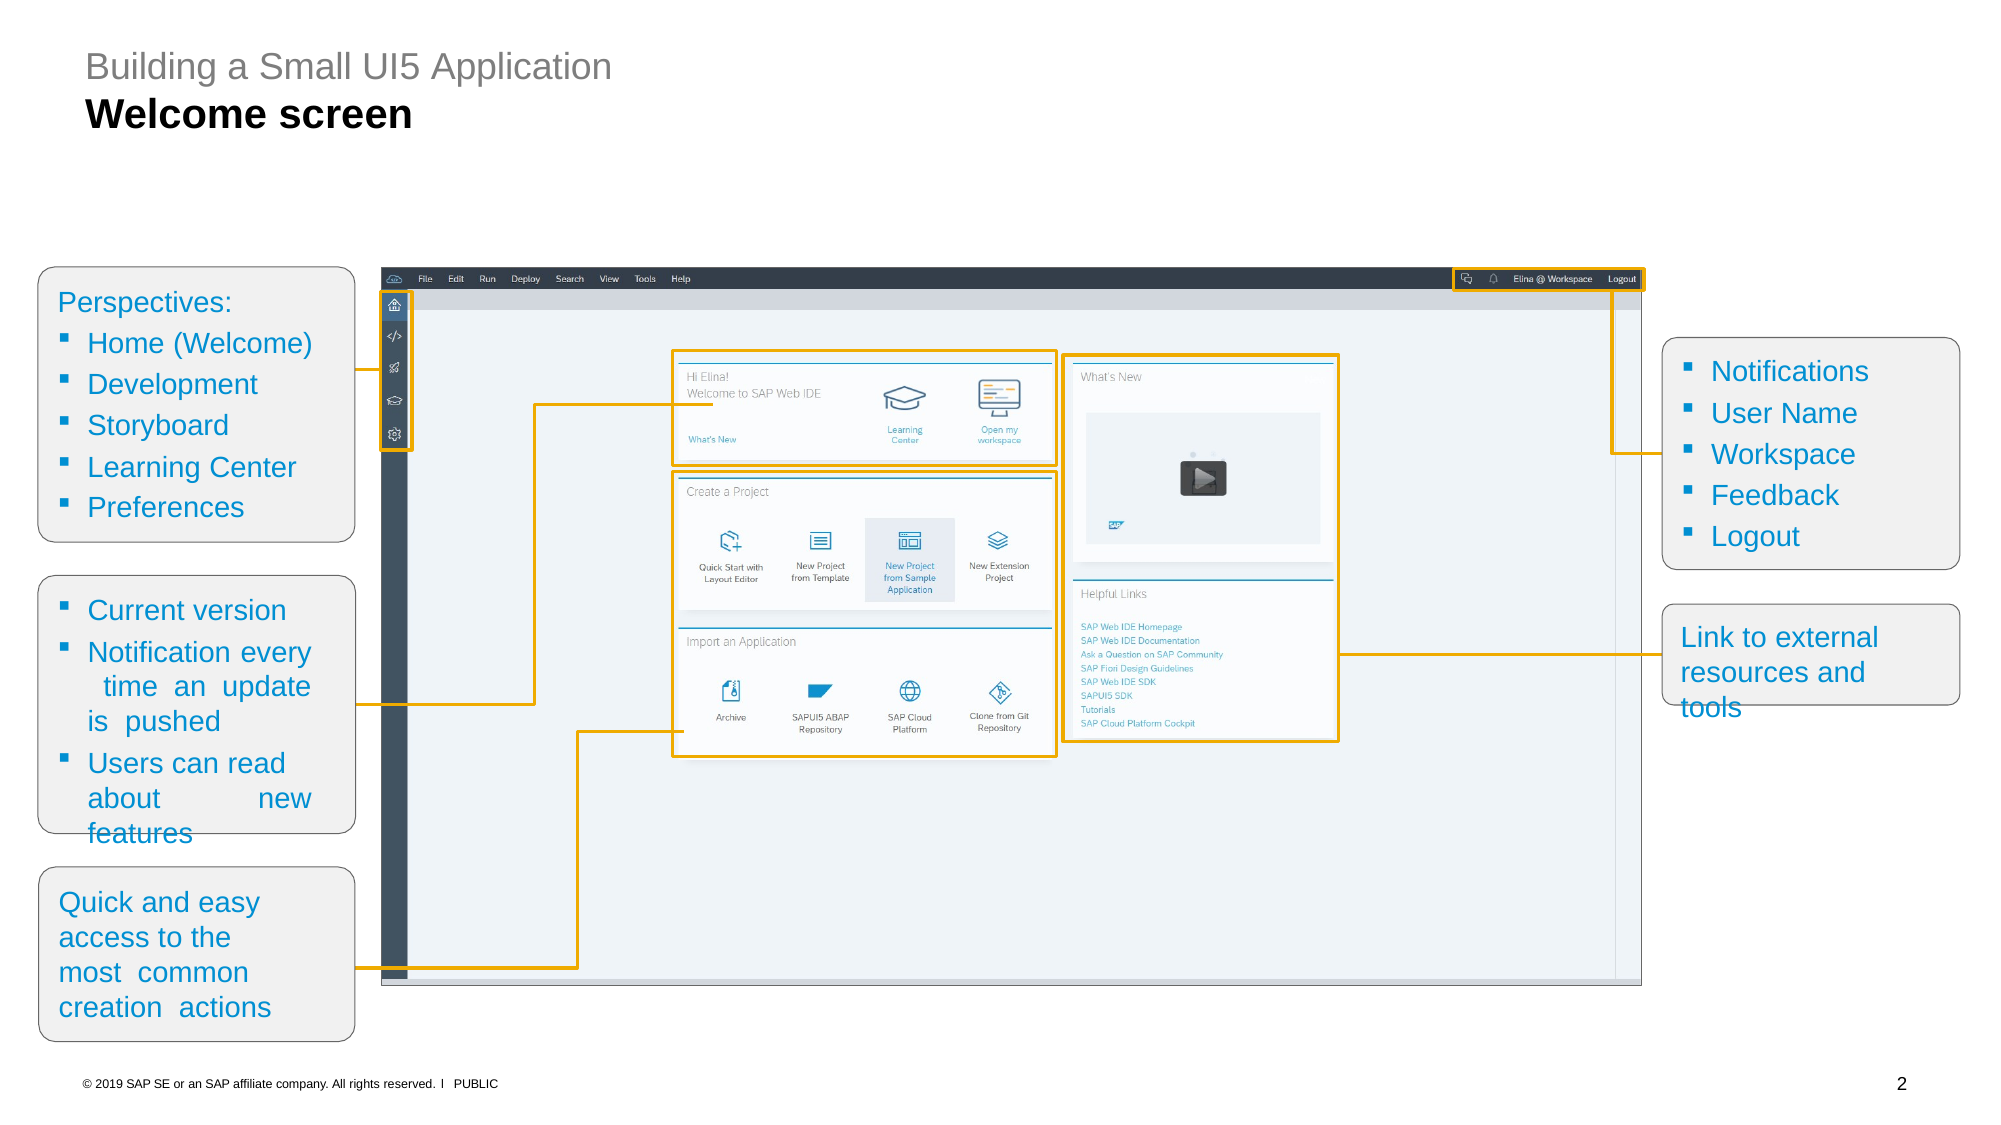

# Building a Small UI5 Application
Welcome screen

Perspectives:
Home (Welcome)

Notifications
User Name
Workspace
Feedback
Logout
Development
Storyboard
Learning Center
Preferences

Current version
Notification every  time an update is  pushed
Users can read
about new features
Link to external  resources and tools

Quick and easy  access to the most  common creation  actions
2
© 2019 SAP SE or an SAP affiliate company. All rights reserved. ǀ PUBLIC